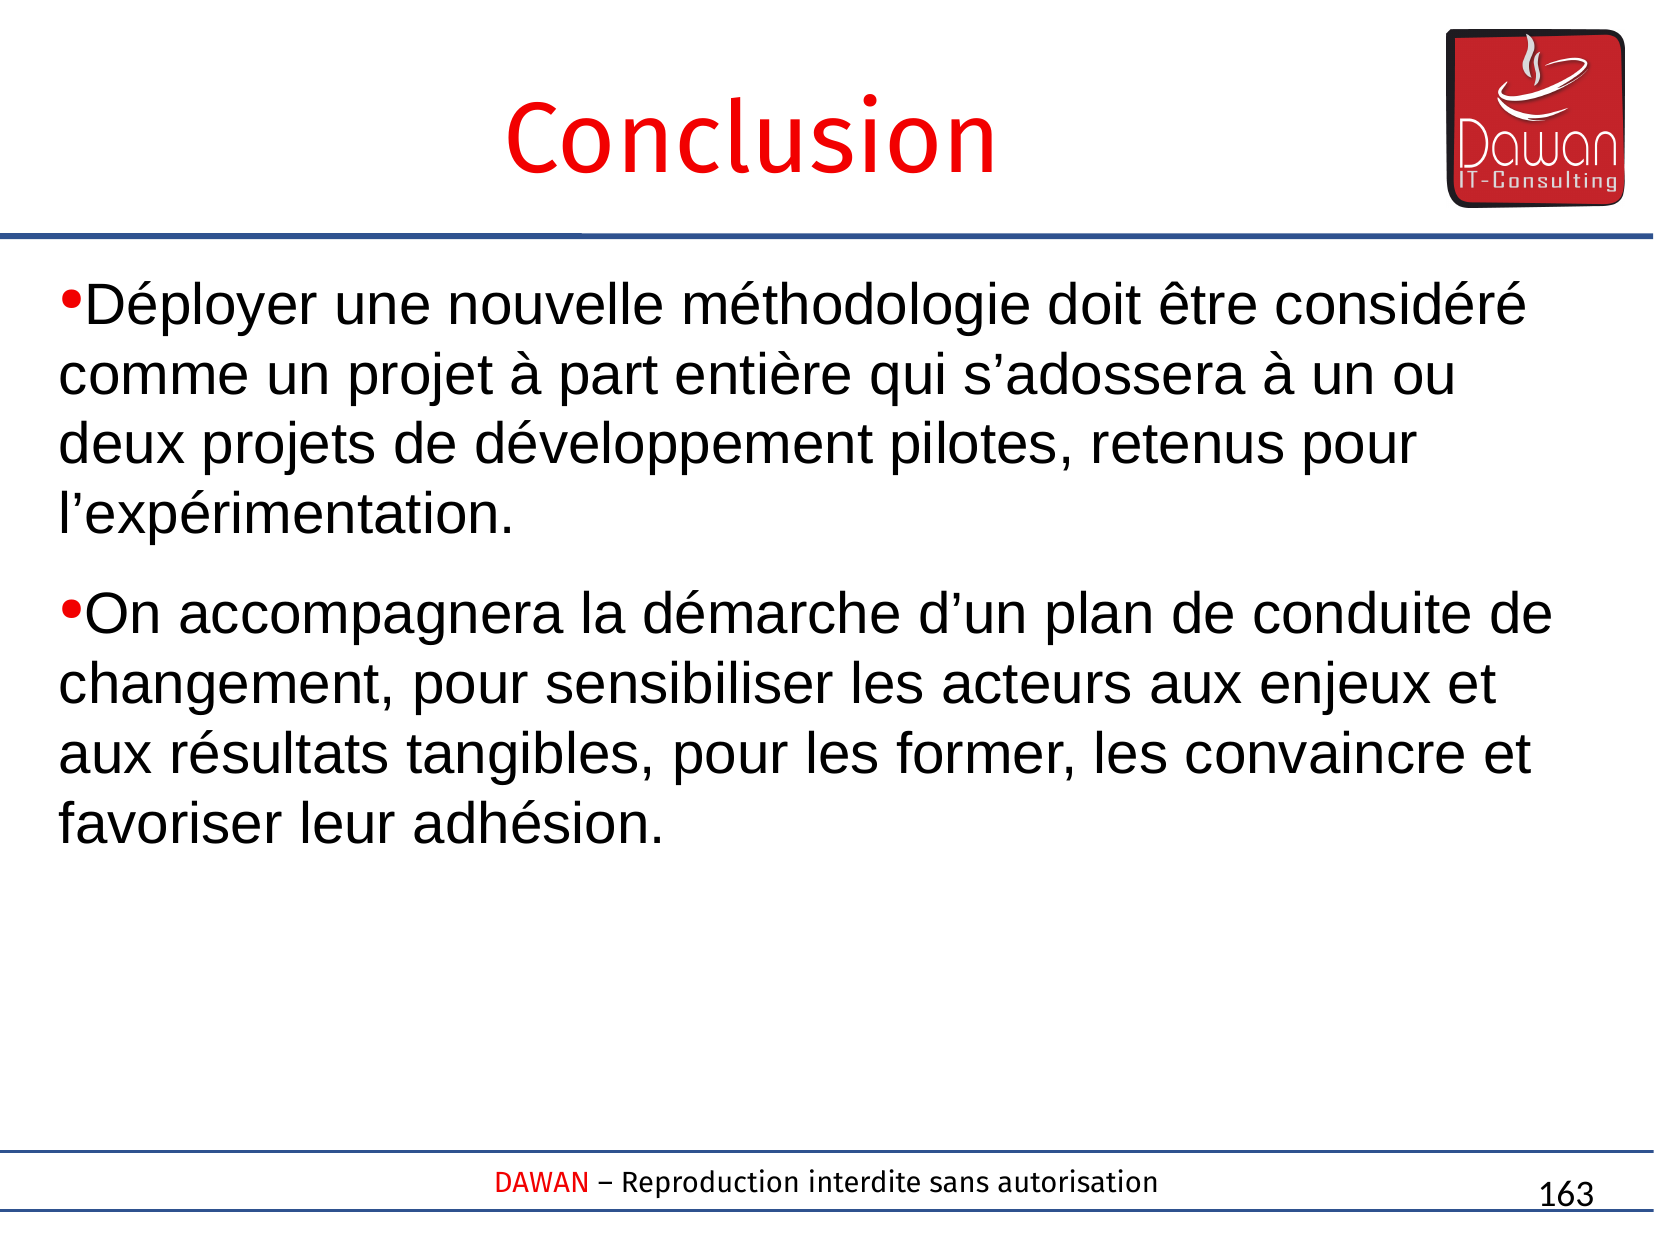

Conclusion
Déployer une nouvelle méthodologie doit être considéré comme un projet à part entière qui s’adossera à un ou deux projets de développement pilotes, retenus pour l’expérimentation.
On accompagnera la démarche d’un plan de conduite de changement, pour sensibiliser les acteurs aux enjeux et aux résultats tangibles, pour les former, les convaincre et favoriser leur adhésion.

163